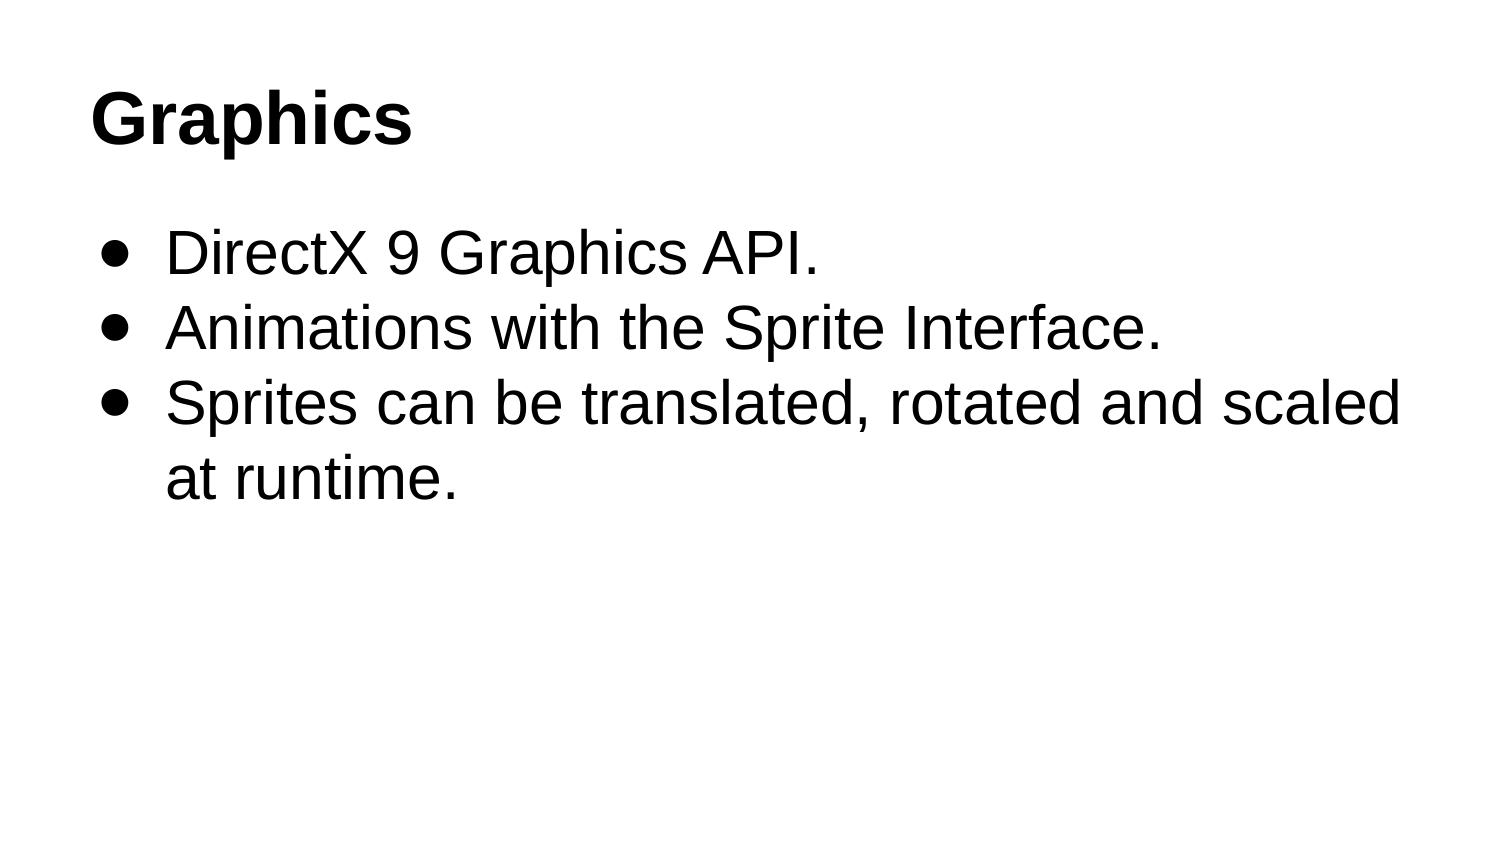

# Graphics
DirectX 9 Graphics API.
Animations with the Sprite Interface.
Sprites can be translated, rotated and scaled at runtime.